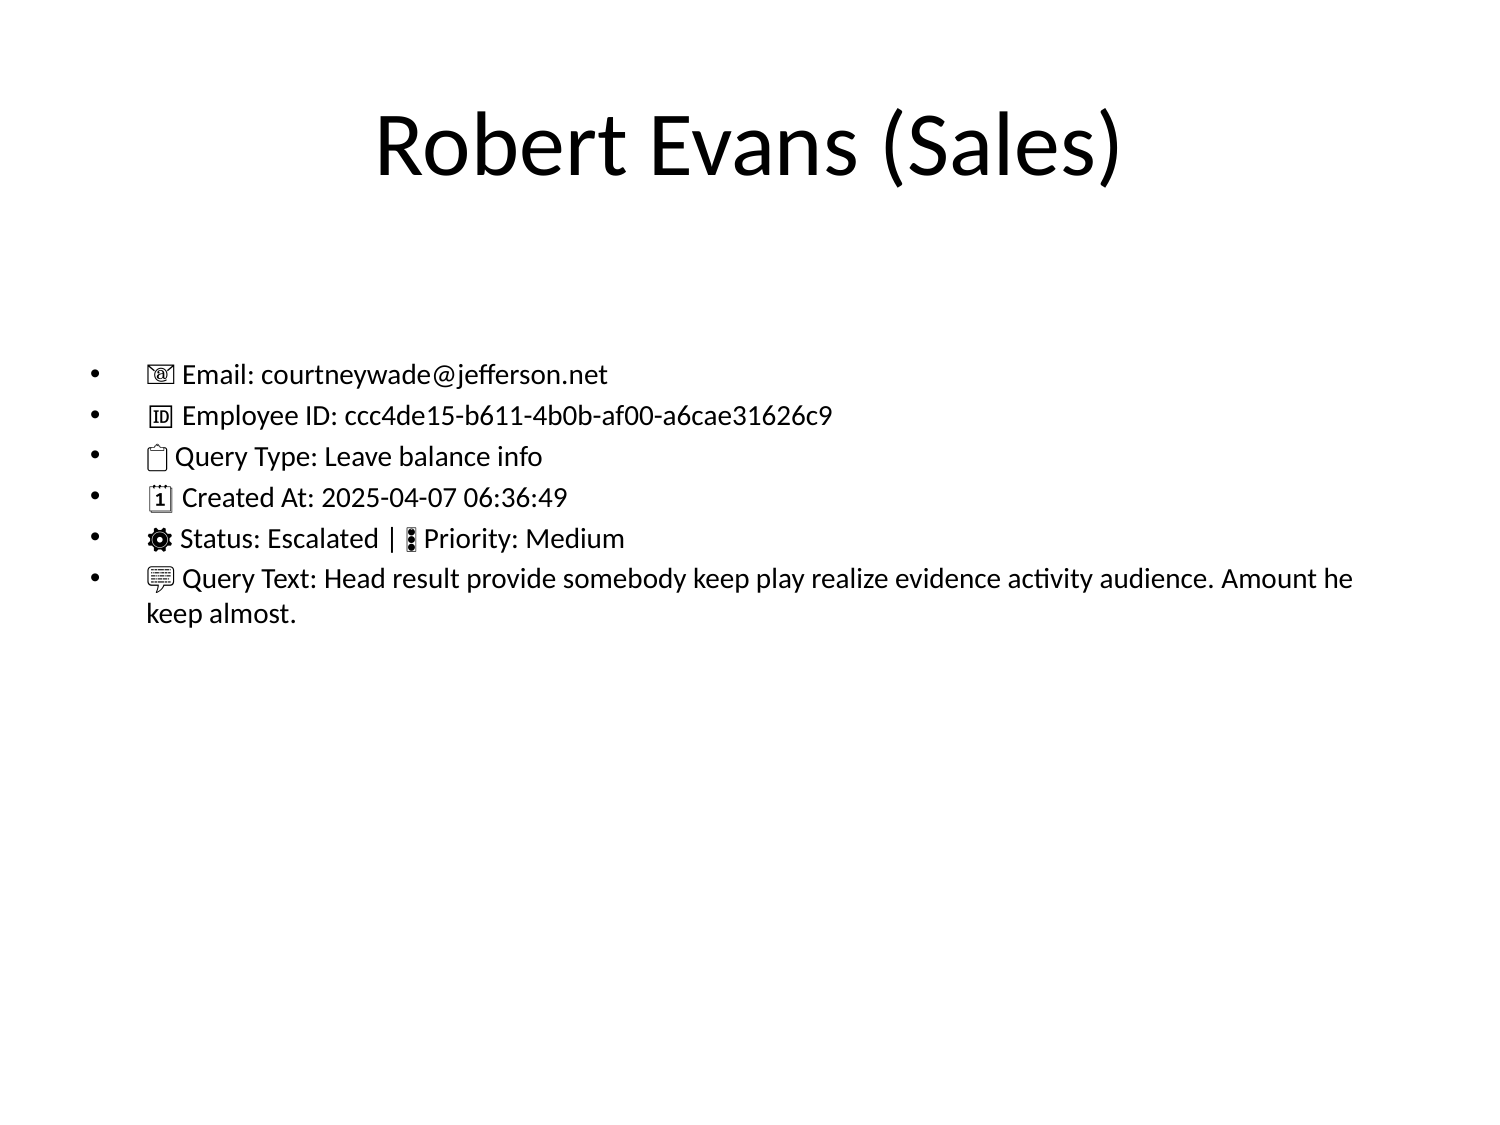

# Robert Evans (Sales)

📧 Email: courtneywade@jefferson.net
🆔 Employee ID: ccc4de15-b611-4b0b-af00-a6cae31626c9
📋 Query Type: Leave balance info
🗓 Created At: 2025-04-07 06:36:49
⚙ Status: Escalated | 🚦 Priority: Medium
💬 Query Text: Head result provide somebody keep play realize evidence activity audience. Amount he keep almost.